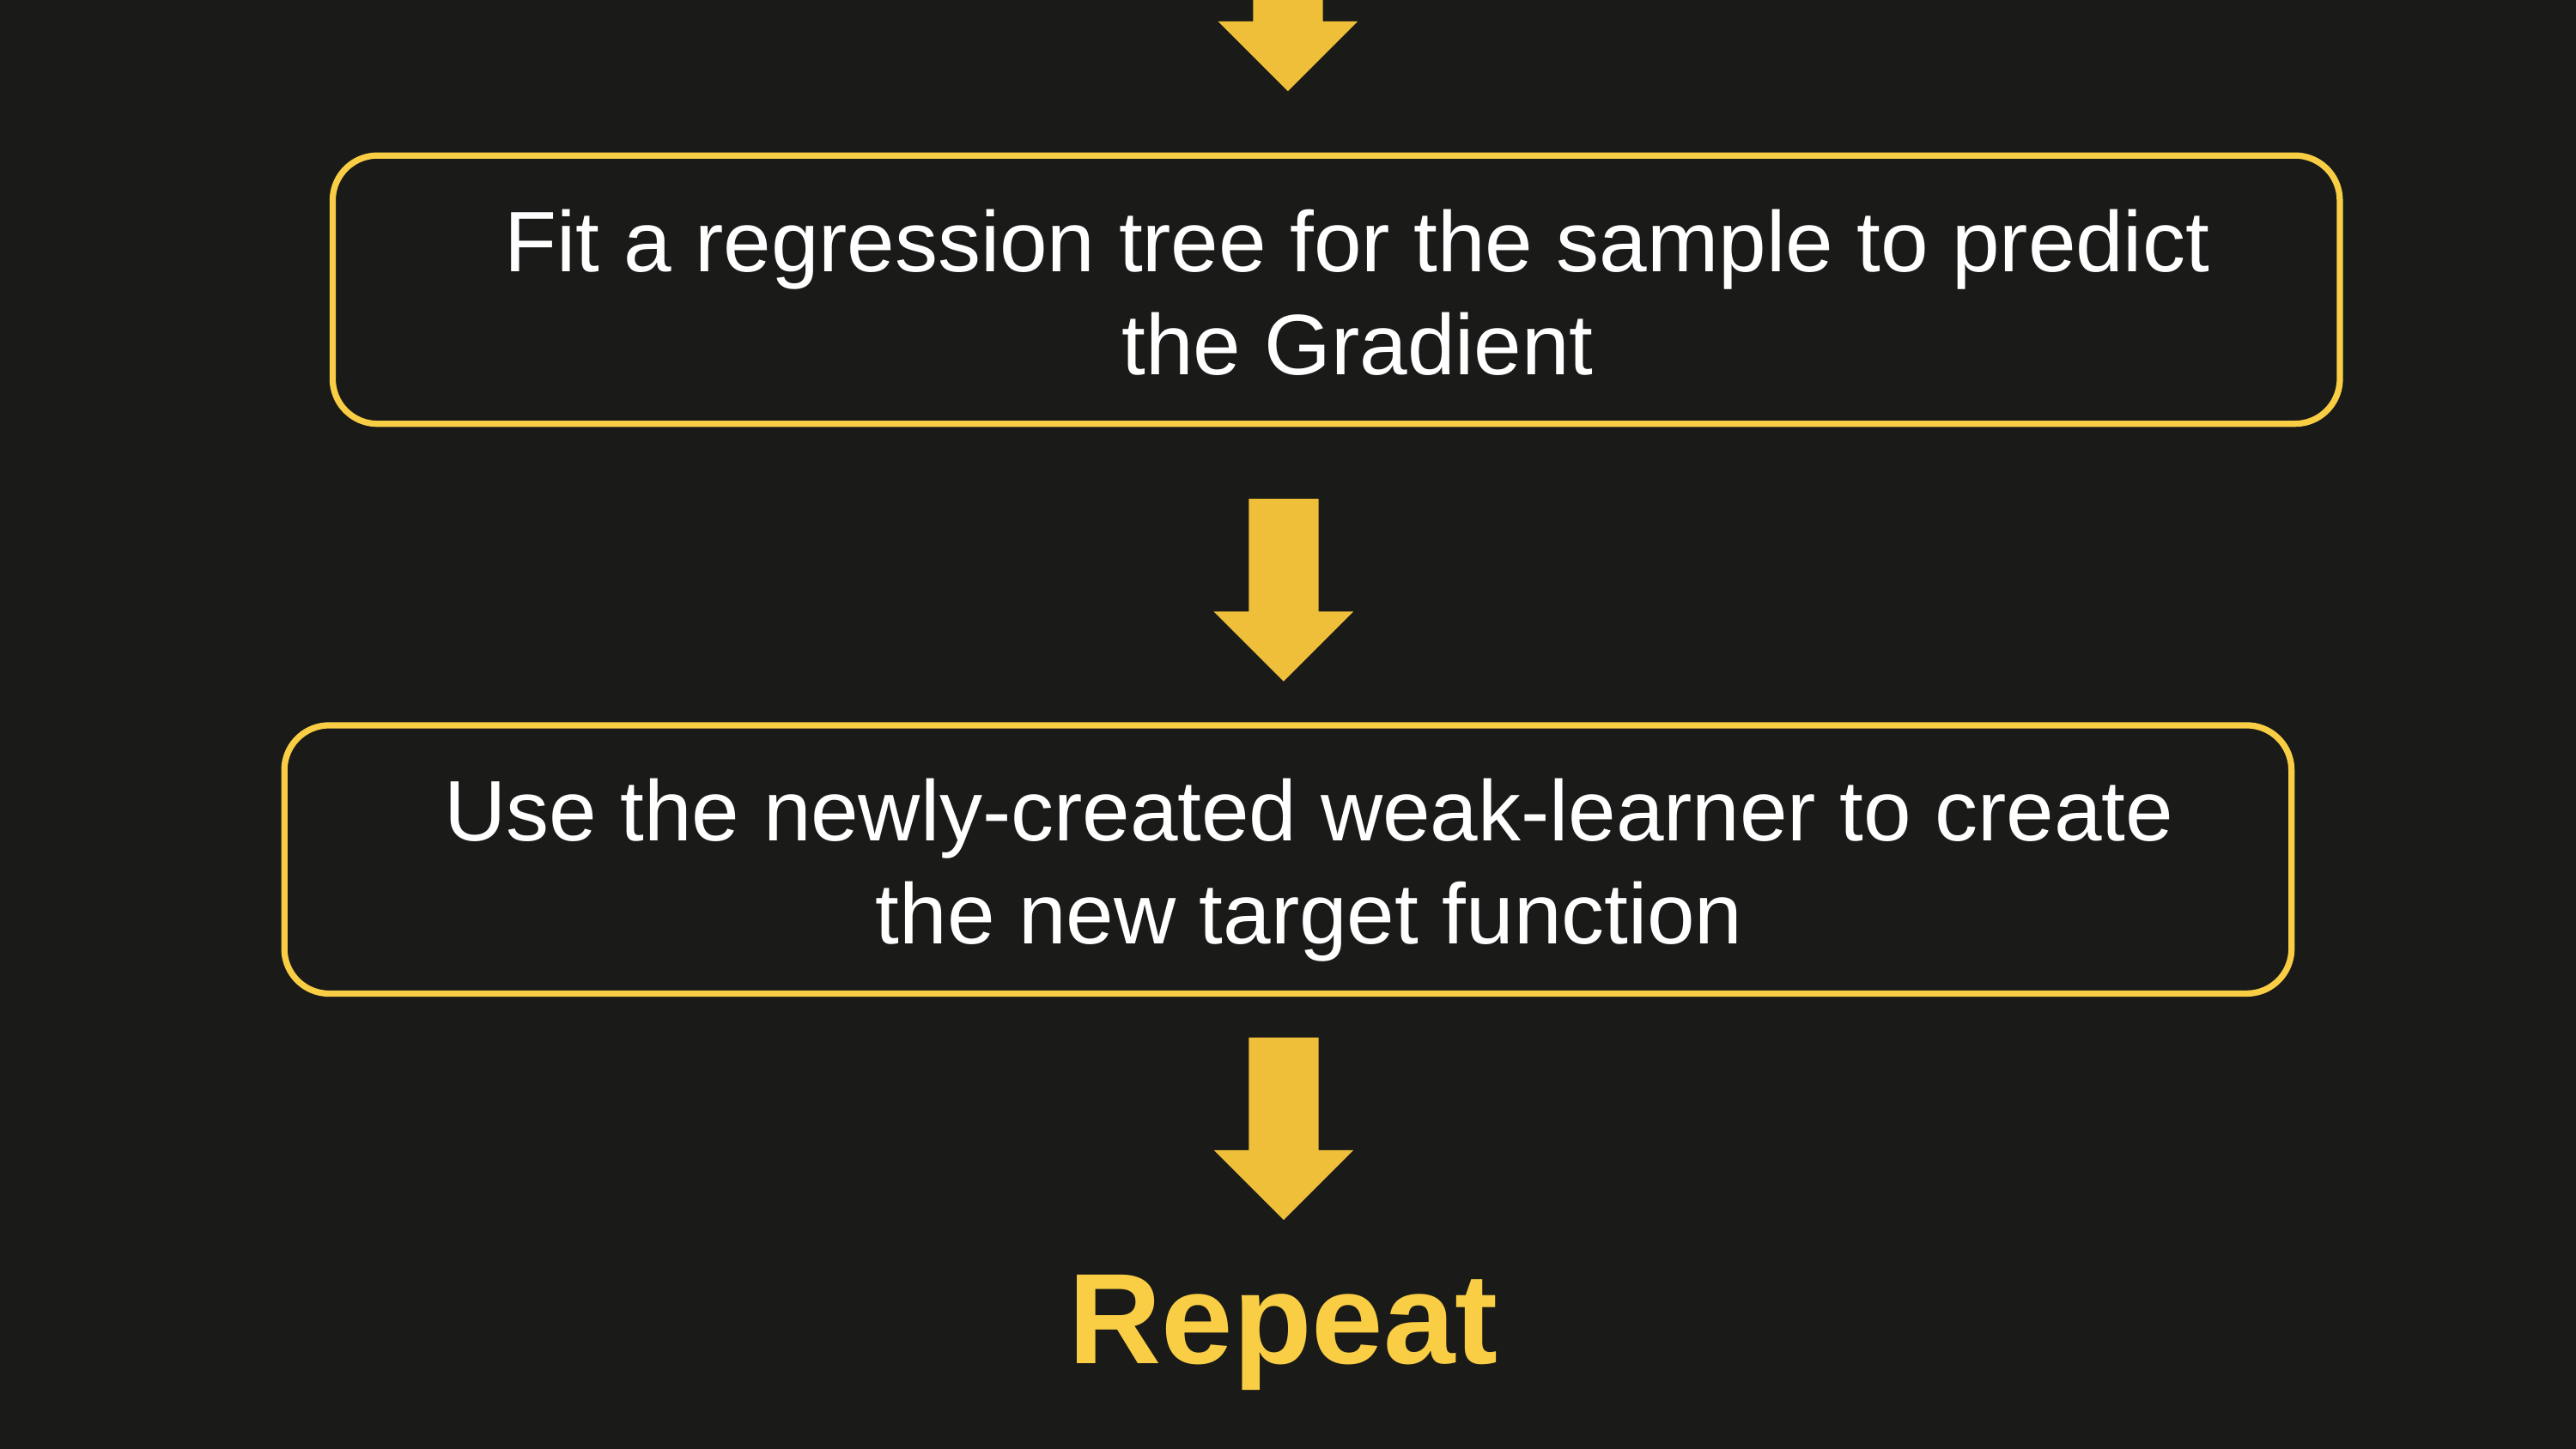

Fit a regression tree for the sample to predict the Gradient

Use the newly-created weak-learner to create the new target function

Repeat